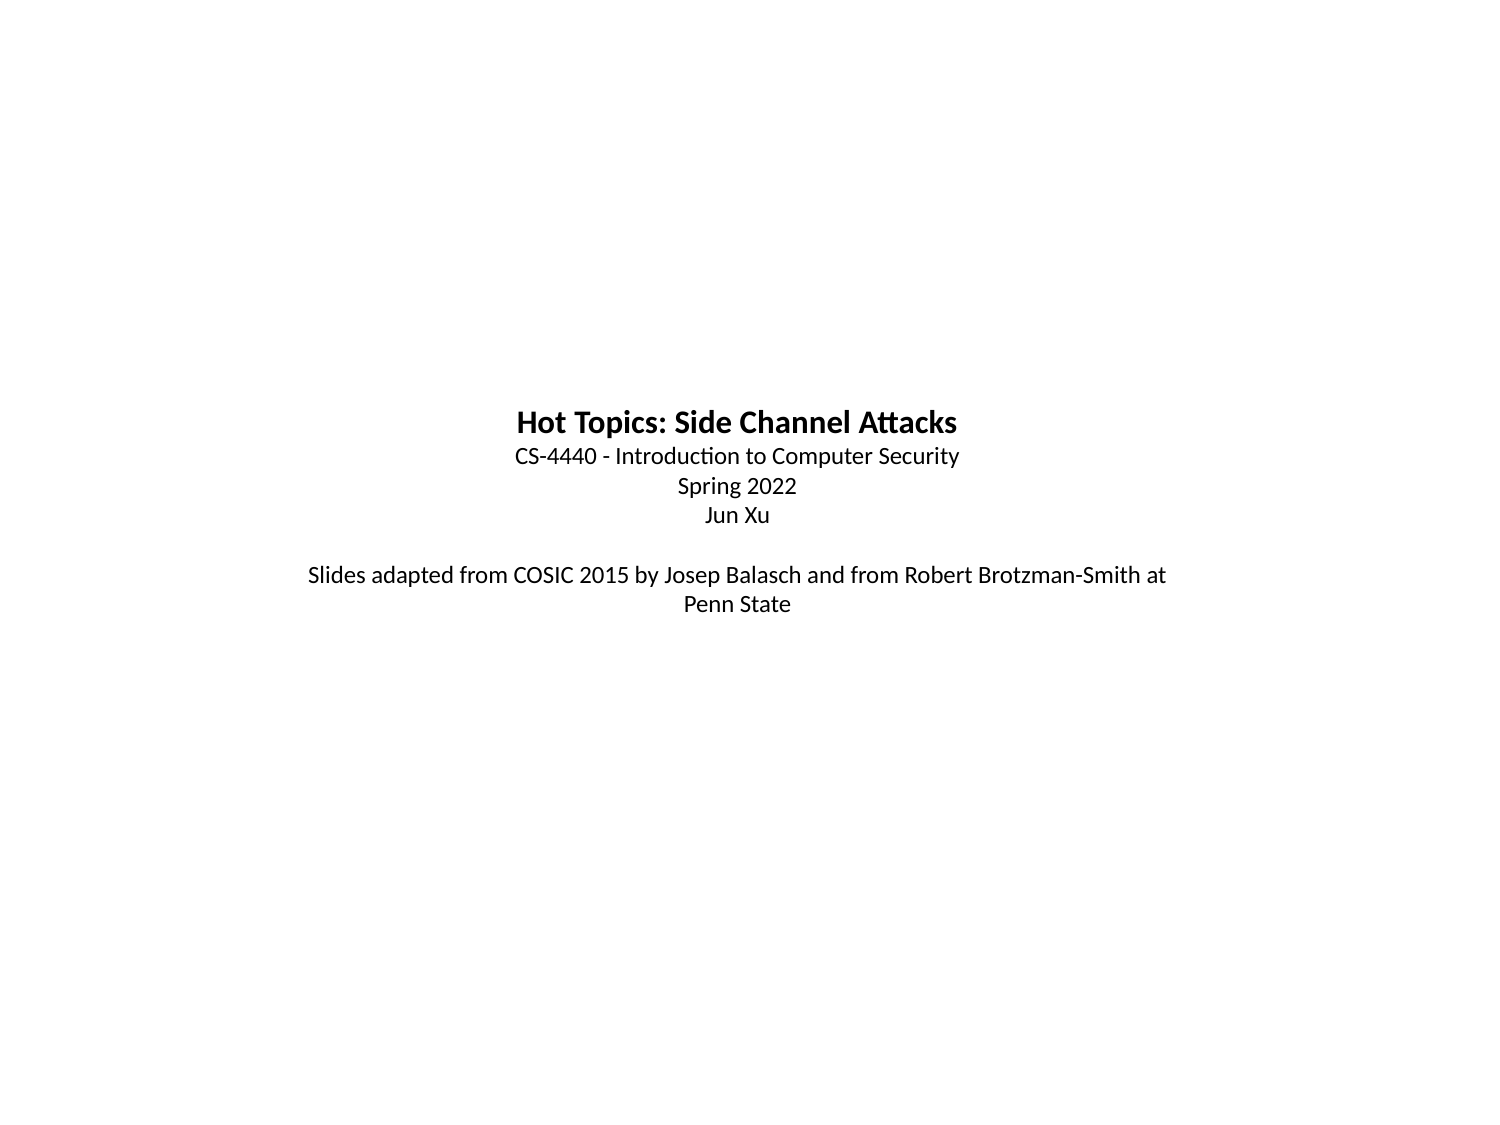

# Hot Topics: Side Channel Attacks CS-4440 - Introduction to Computer Security Spring 2022 Jun Xu Slides adapted from COSIC 2015 by Josep Balasch and from Robert Brotzman-Smith at Penn State